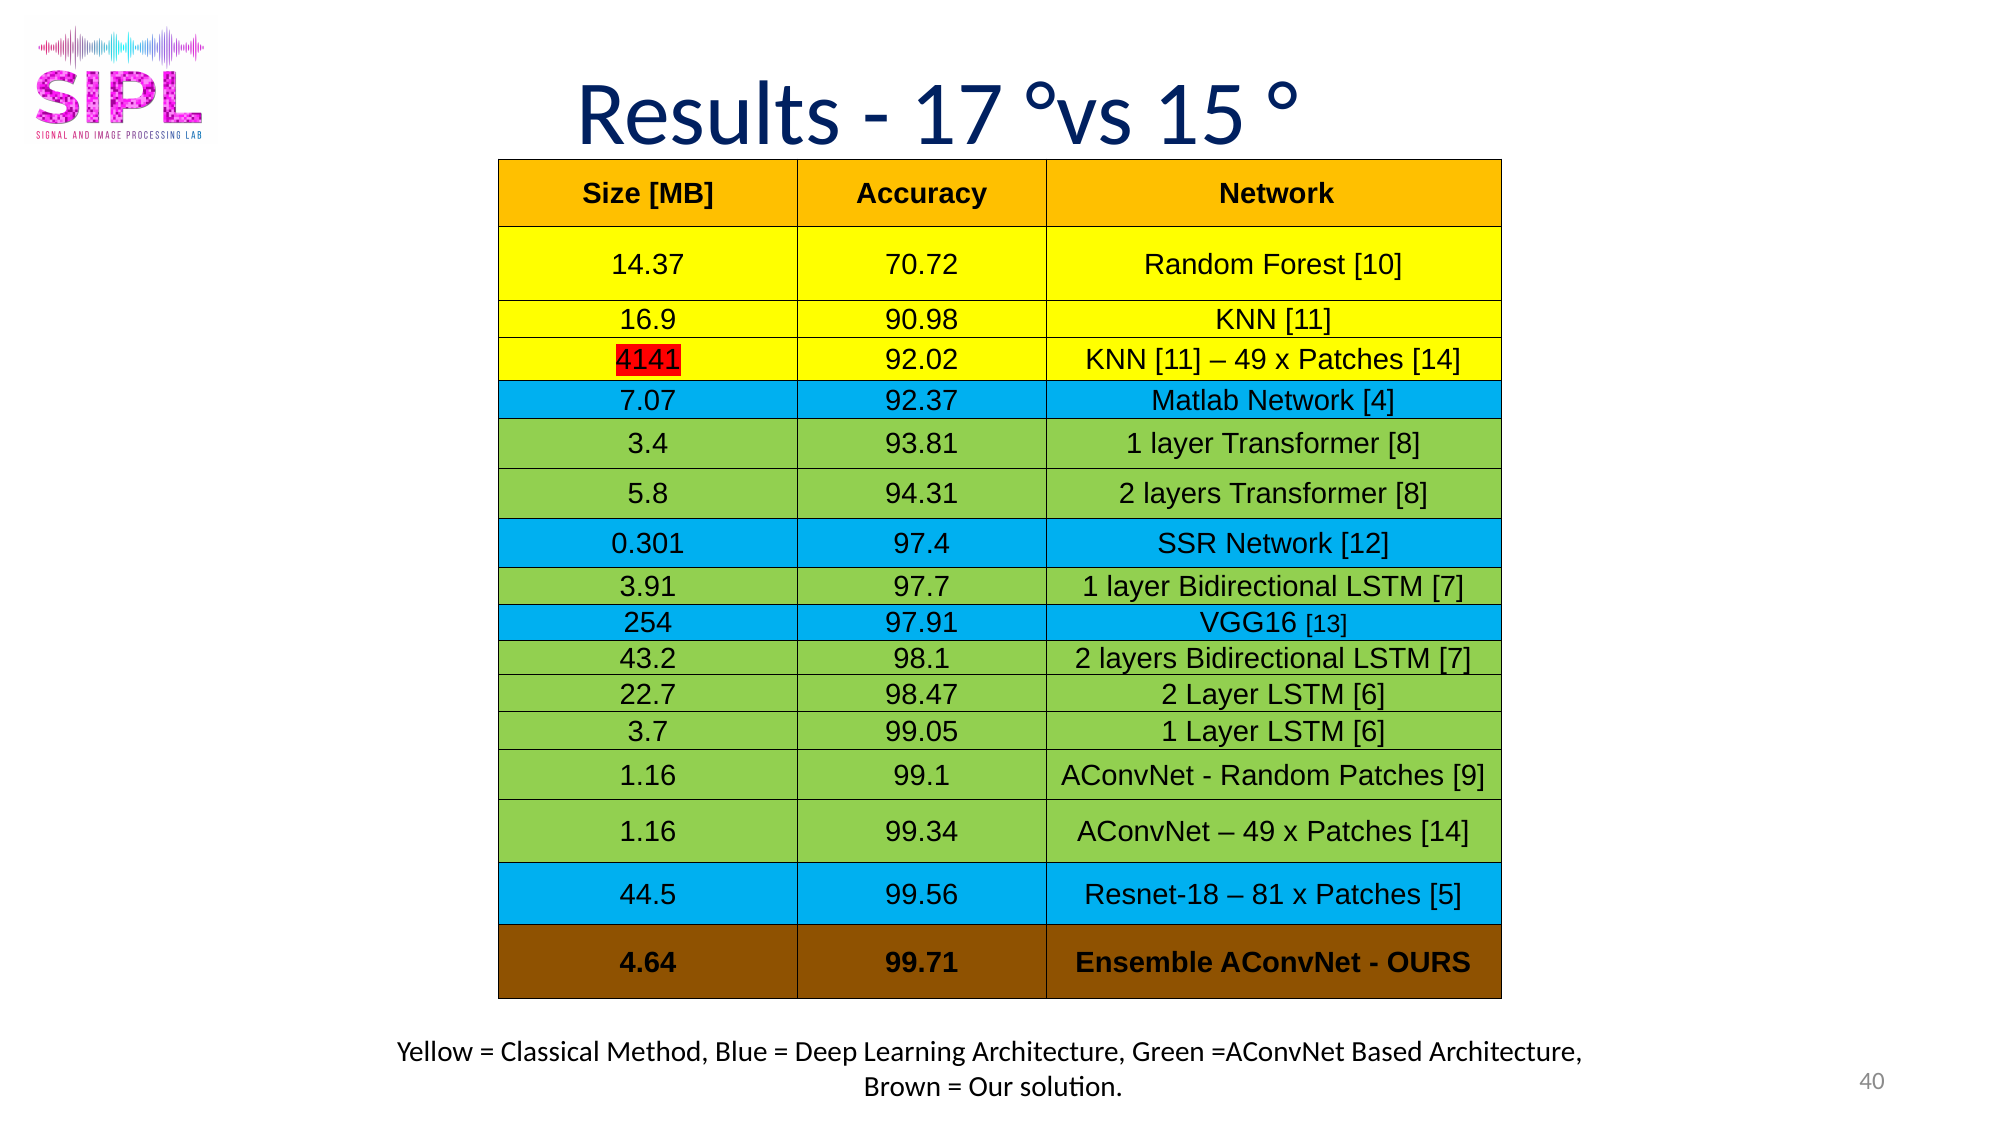

# Results - 17 °vs 15 °
| Size [MB] | Accuracy | Network |
| --- | --- | --- |
| 14.37 | 70.72 | Random Forest [10] |
| 16.9 | 90.98 | KNN [11] |
| 4141 | 92.02 | KNN [11] – 49 x Patches [14] |
| 7.07 | 92.37 | Matlab Network [4] |
| 3.4 | 93.81 | 1 layer Transformer [8] |
| 5.8 | 94.31 | 2 layers Transformer [8] |
| 0.301 | 97.4 | SSR Network [12] |
| 3.91 | 97.7 | 1 layer Bidirectional LSTM [7] |
| 254 | 97.91 | VGG16 [13] |
| 43.2 | 98.1 | 2 layers Bidirectional LSTM [7] |
| 22.7 | 98.47 | 2 Layer LSTM [6] |
| 3.7 | 99.05 | 1 Layer LSTM [6] |
| 1.16 | 99.1 | AConvNet - Random Patches [9] |
| 1.16 | 99.34 | AConvNet – 49 x Patches [14] |
| 44.5 | 99.56 | Resnet-18 – 81 x Patches [5] |
| 4.64 | 99.71 | Ensemble AConvNet - OURS |
Yellow = Classical Method, Blue = Deep Learning Architecture, Green =AConvNet Based Architecture,
Brown = Our solution.
40